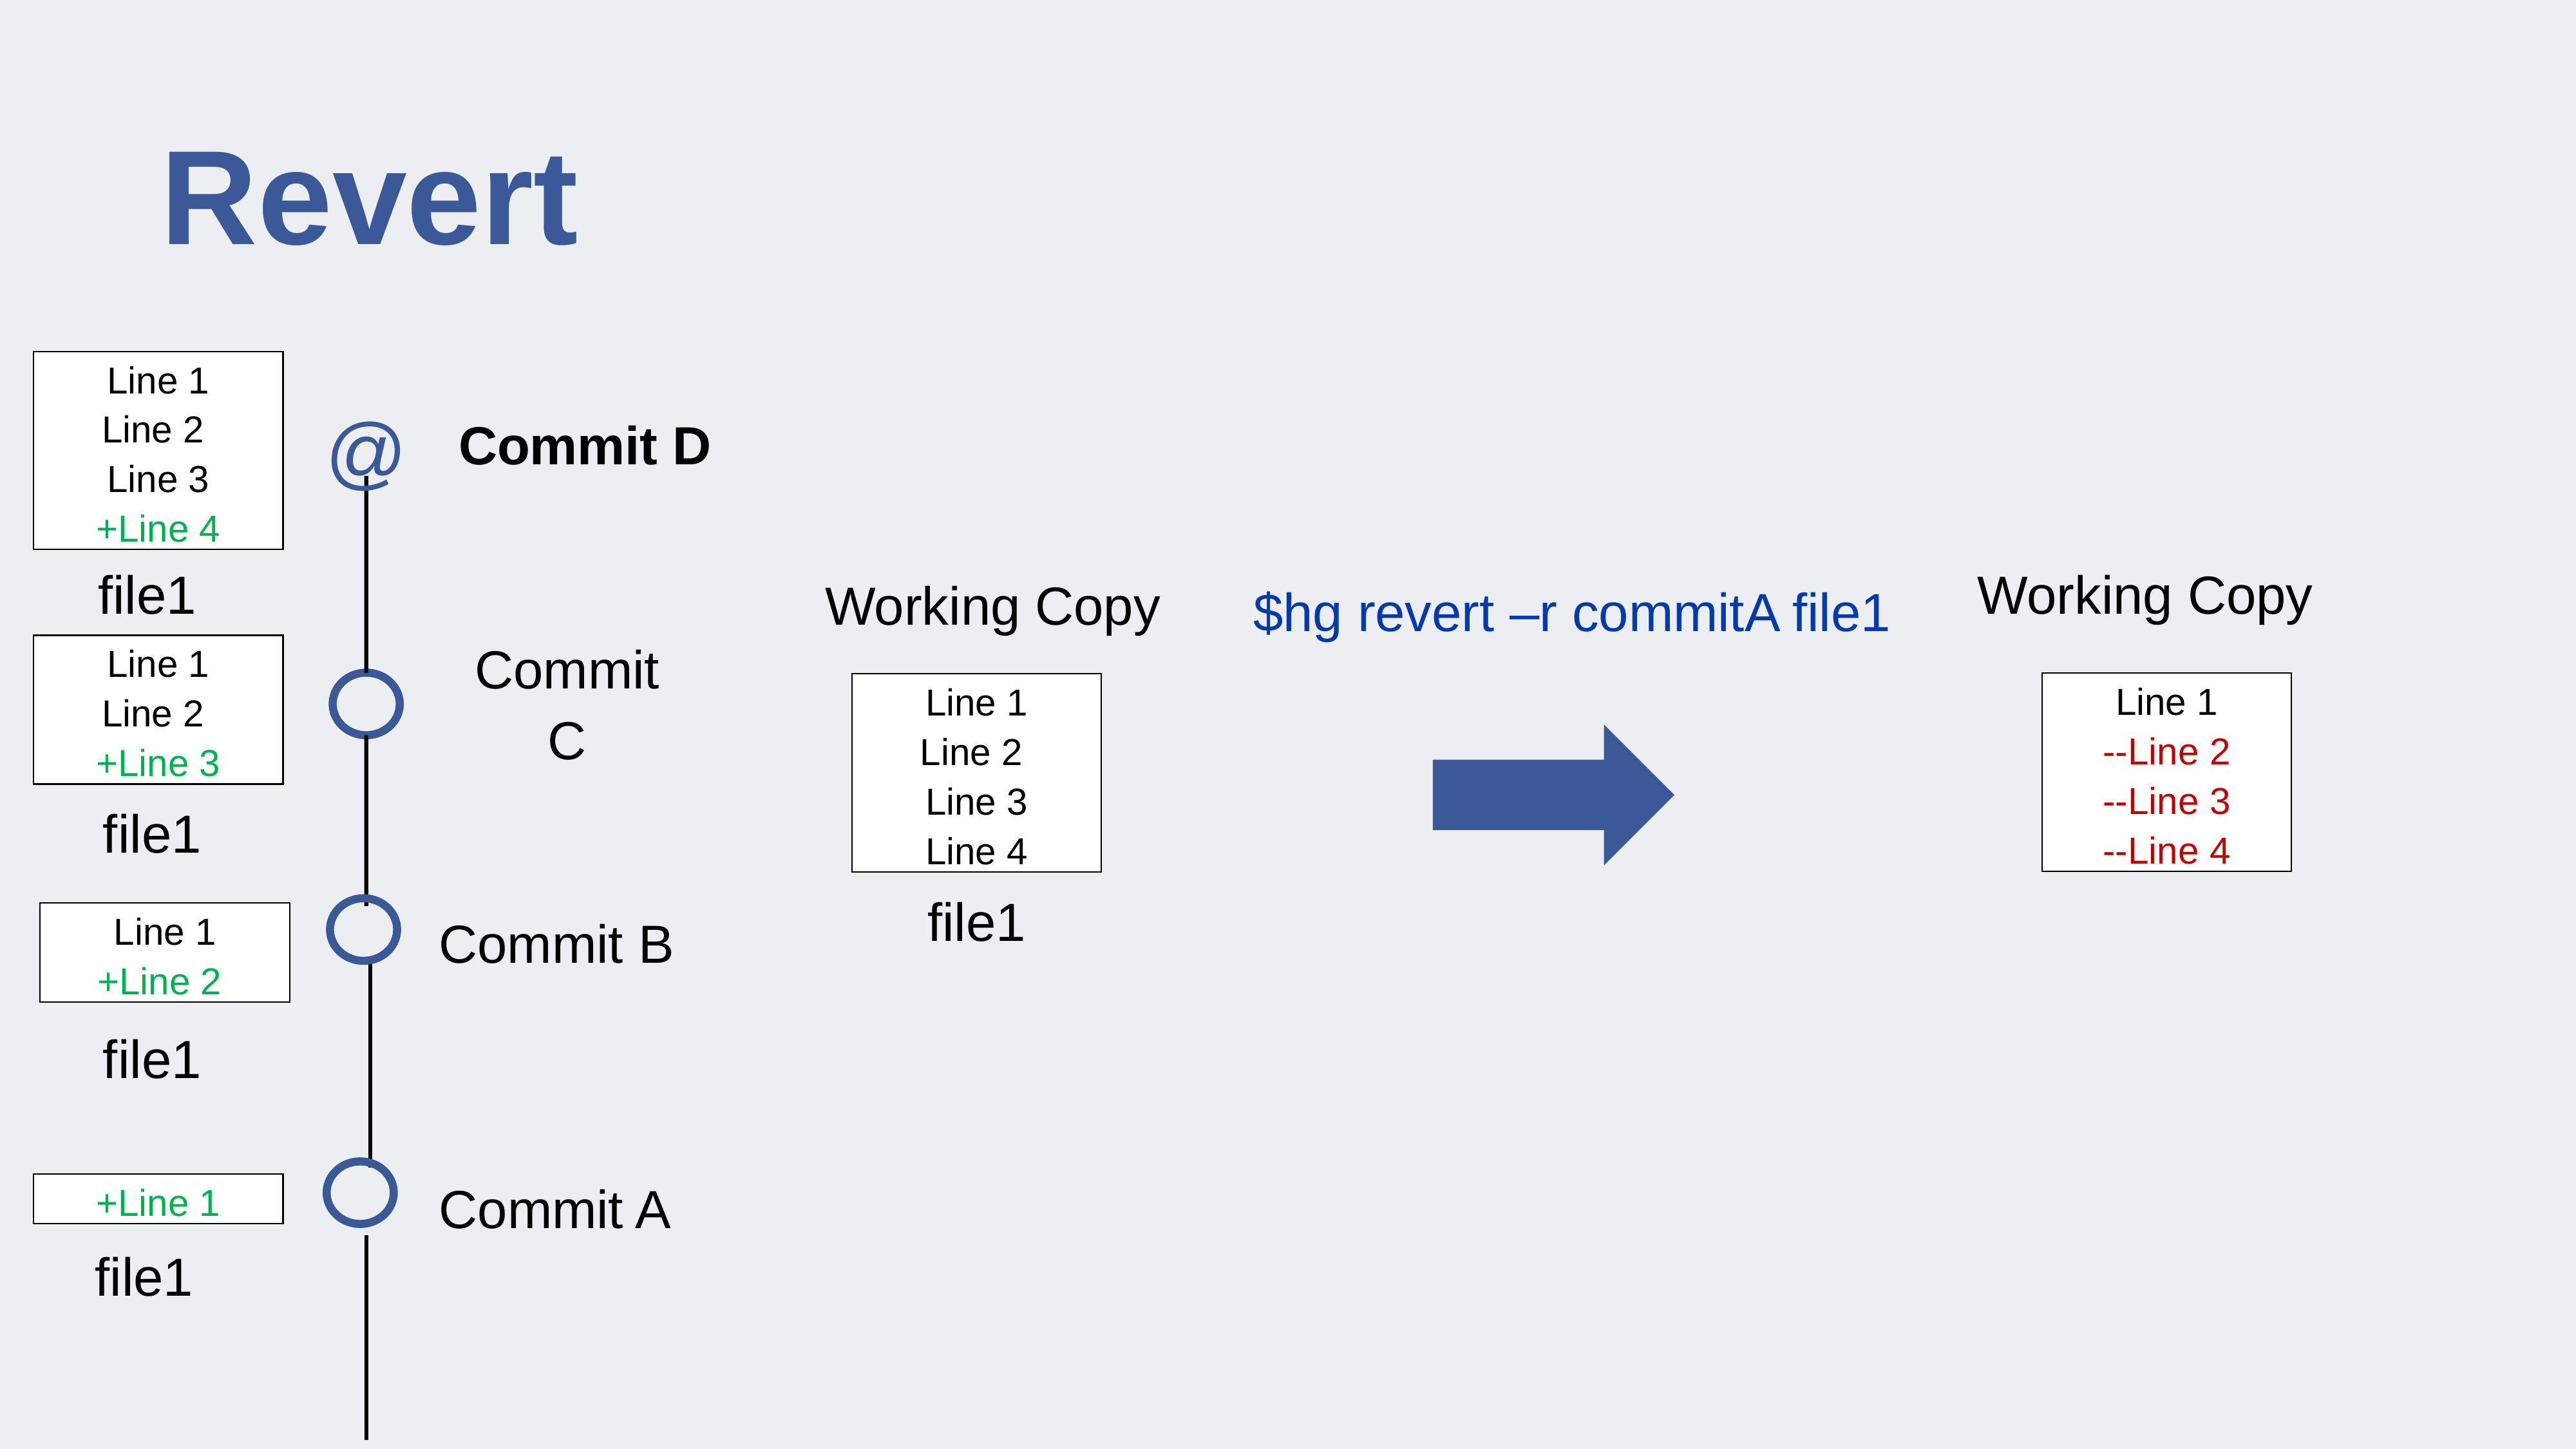

# Revert
Line 1
Line 2
Line 3
+Line 4
@
Commit D
file1
Working Copy
Working Copy
$hg revert –r commitA file1
Line 1
Line 2
+Line 3
Commit C
Line 1
--Line 2
--Line 3
--Line 4

Line 1
Line 2
Line 3
Line 4

file1
file1

Line 1
+Line 2
Commit B
file1

Commit A
+Line 1
file1